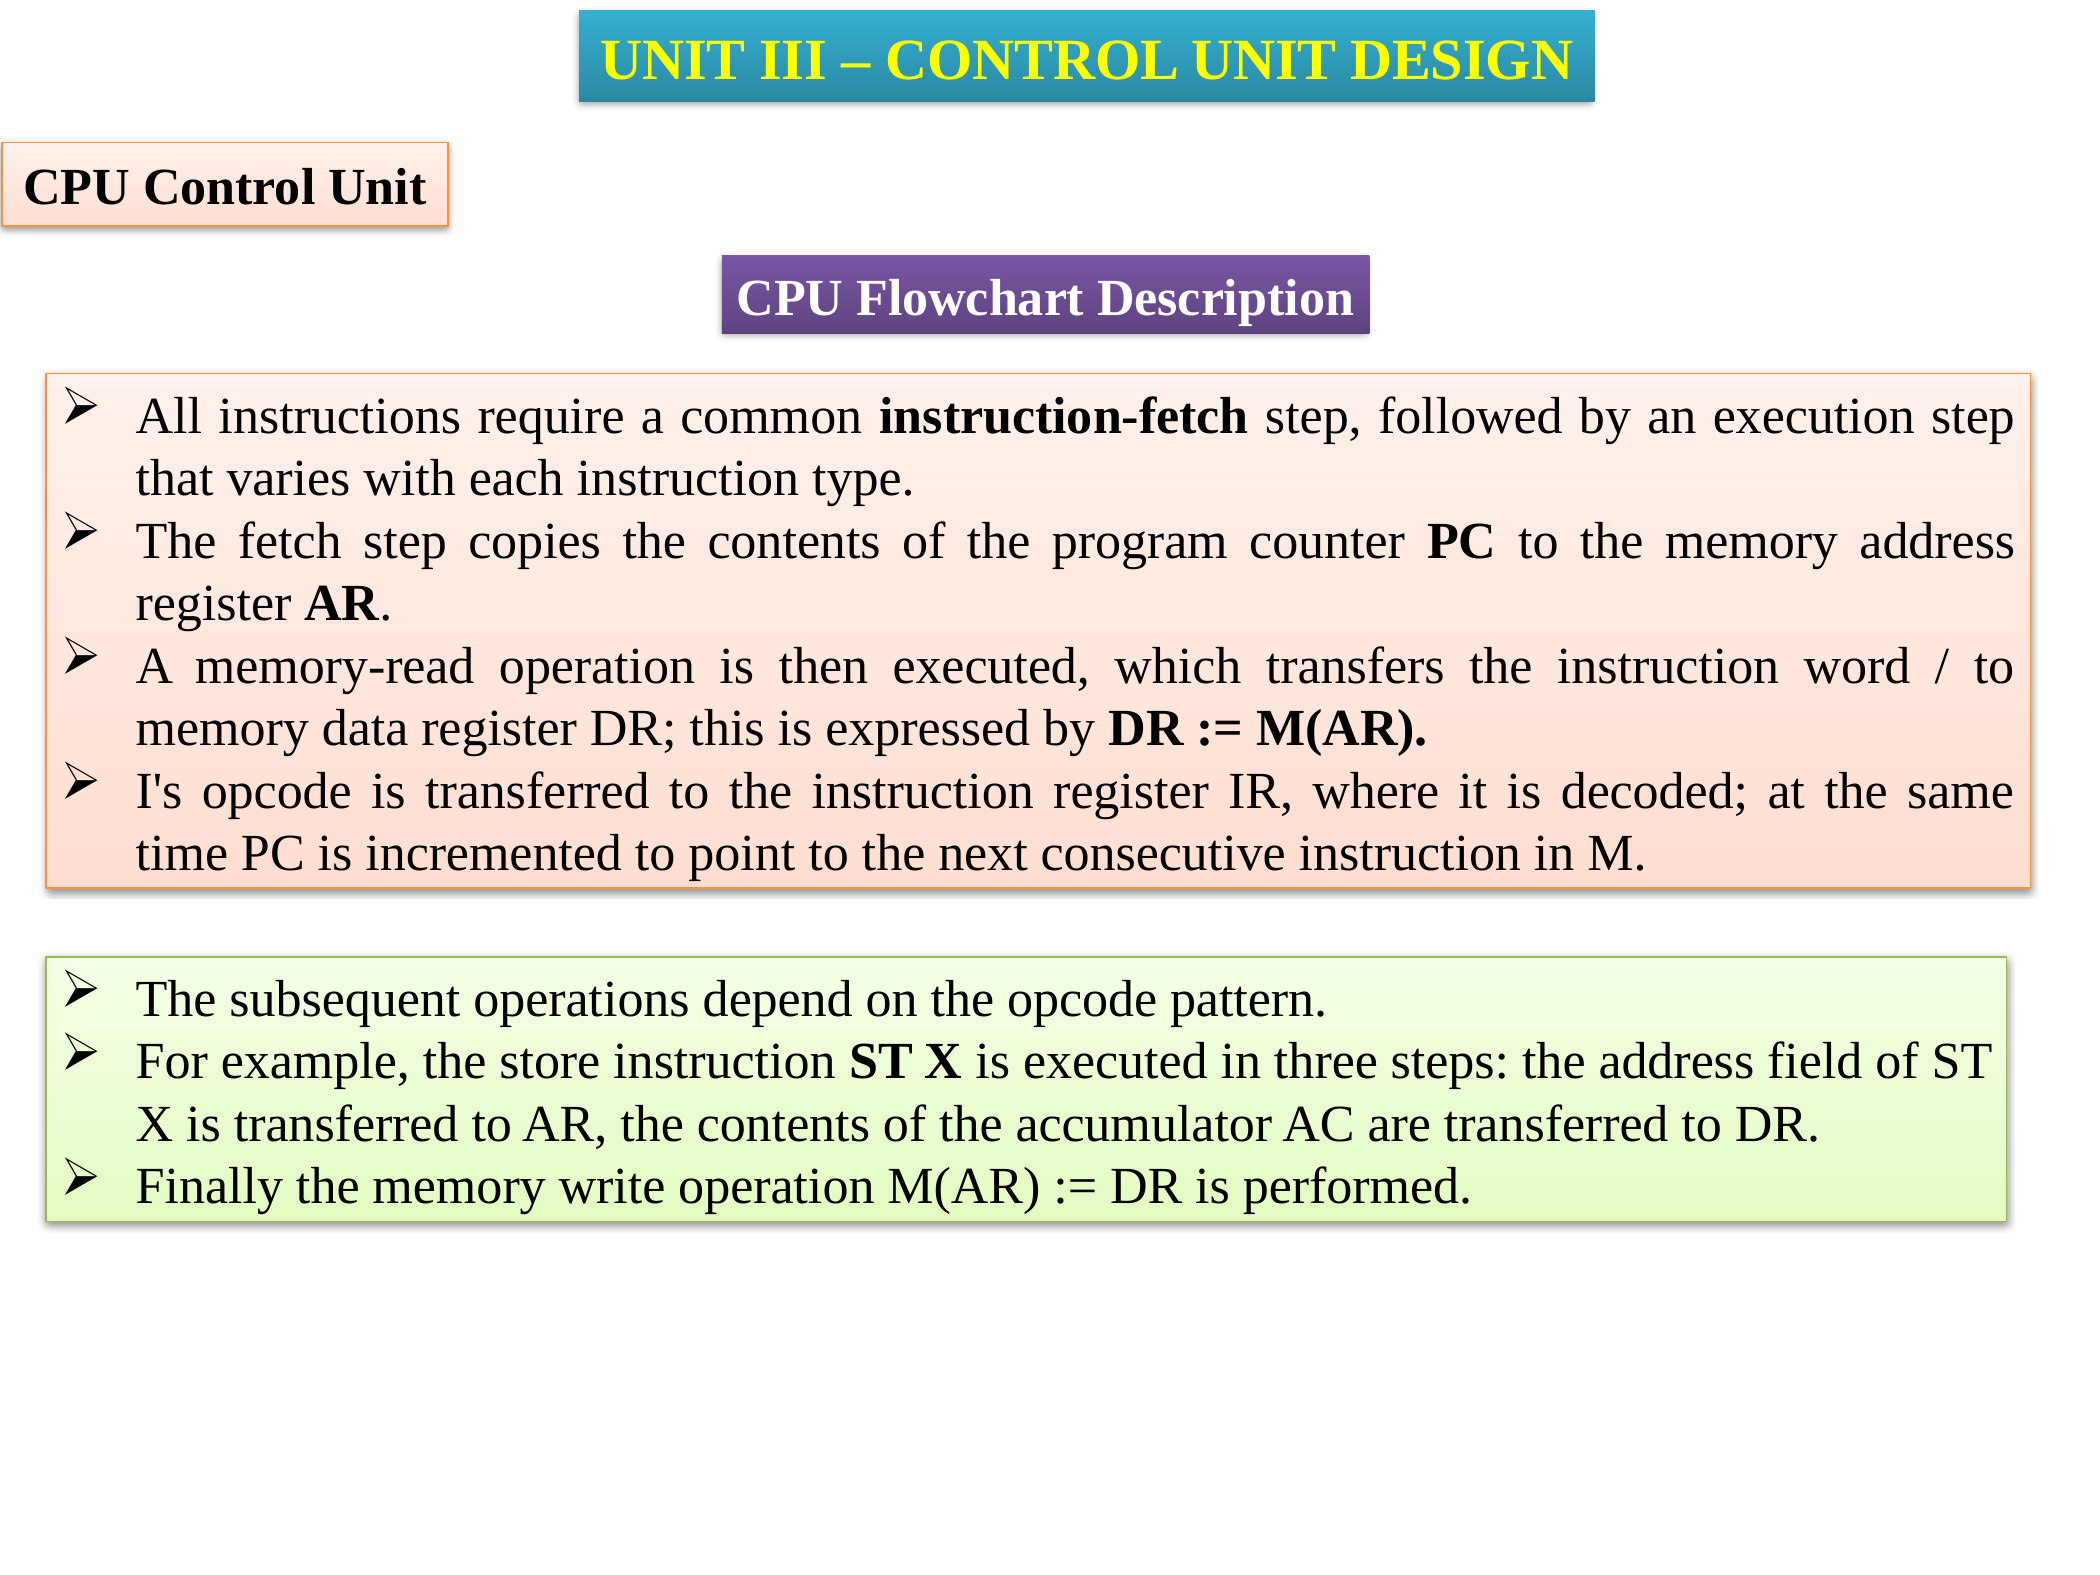

UNIT III – CONTROL UNIT DESIGN
CPU Control Unit
CPU Flowchart Description
All instructions require a common instruction-fetch step, followed by an execution step that varies with each instruction type.
The fetch step copies the contents of the program counter PC to the memory address register AR.
A memory-read operation is then executed, which transfers the instruction word / to memory data register DR; this is expressed by DR := M(AR).
I's opcode is transferred to the instruction register IR, where it is decoded; at the same time PC is incremented to point to the next consecutive instruction in M.
The subsequent operations depend on the opcode pattern.
For example, the store instruction ST X is executed in three steps: the address field of ST X is transferred to AR, the contents of the accumulator AC are transferred to DR.
Finally the memory write operation M(AR) := DR is performed.